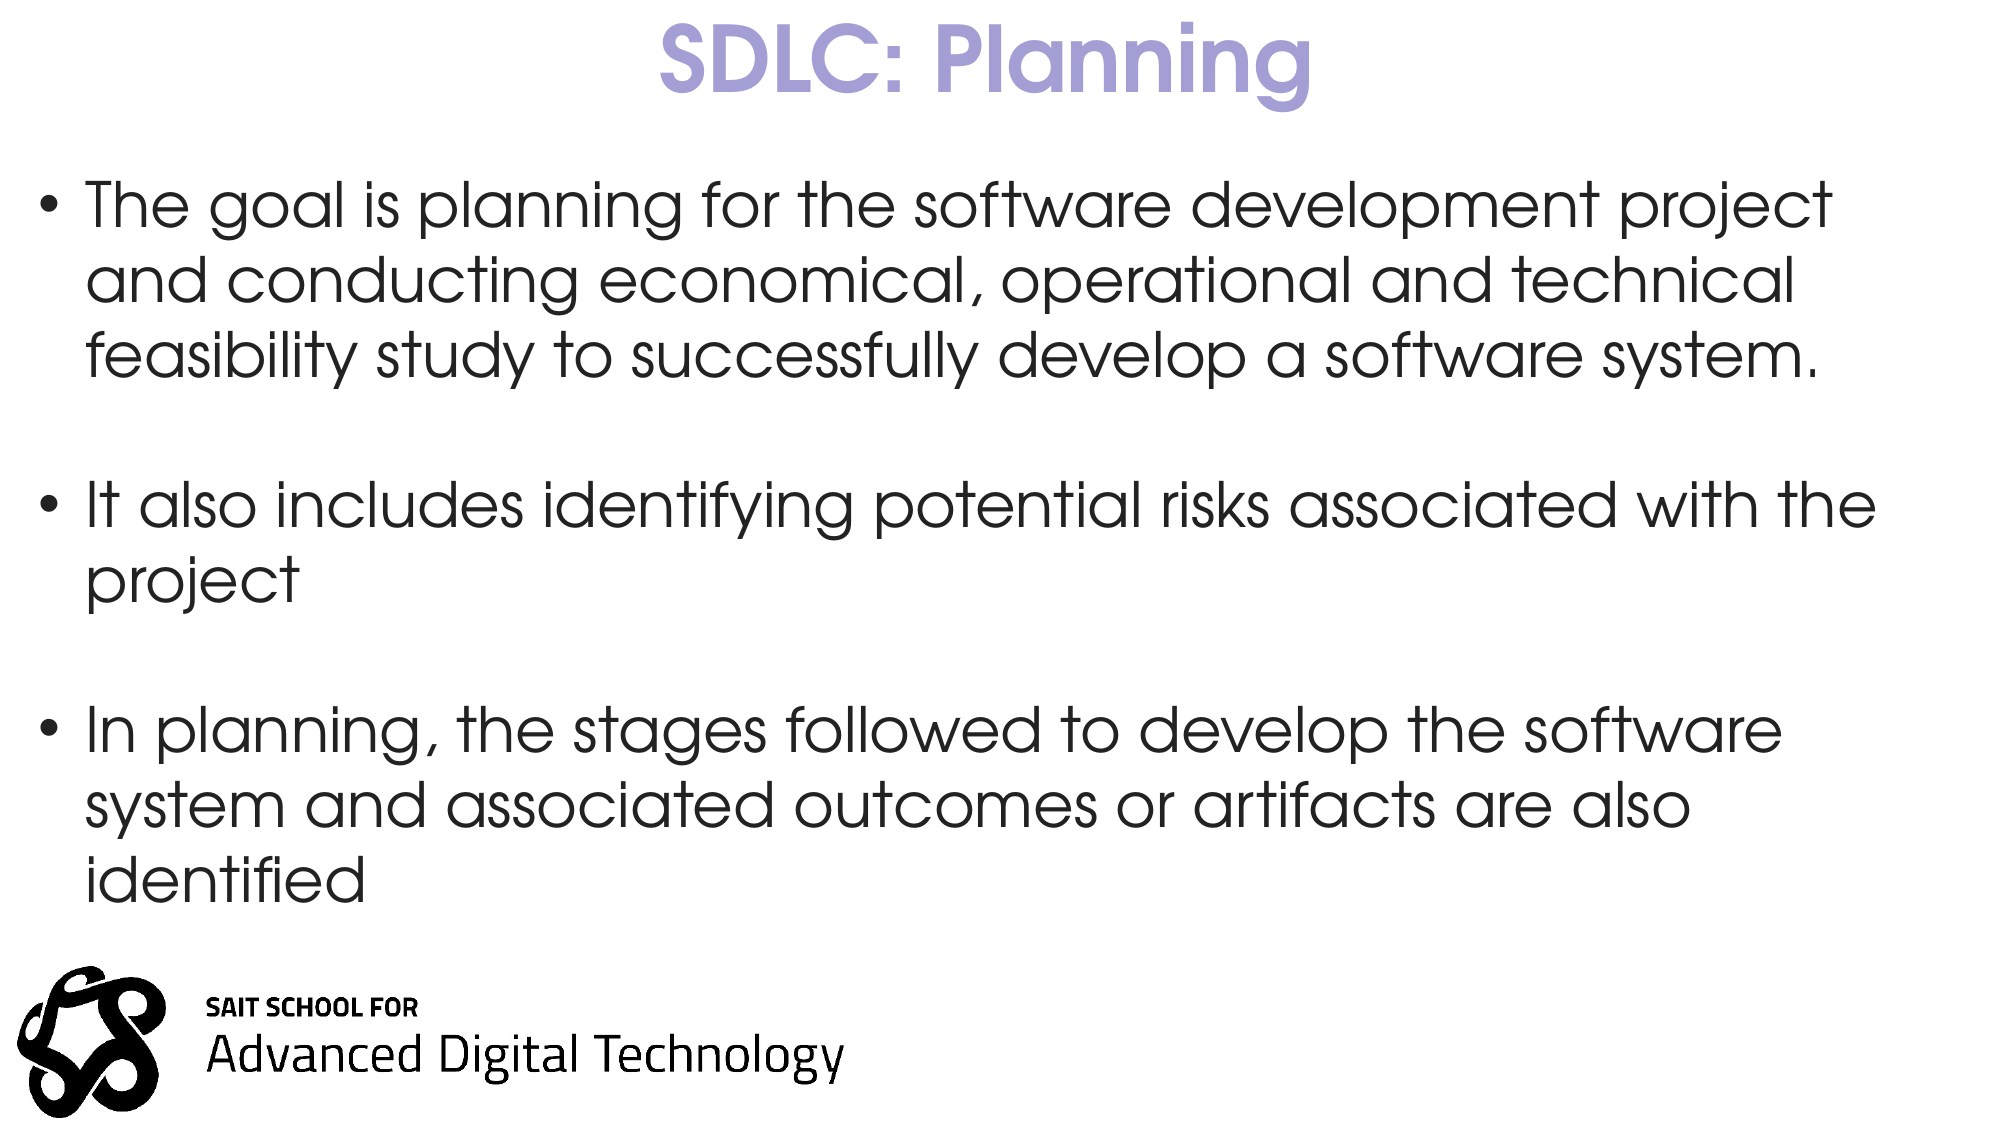

# SDLC: Planning
The goal is planning for the software development project and conducting economical, operational and technical feasibility study to successfully develop a software system.
It also includes identifying potential risks associated with the project
In planning, the stages followed to develop the software system and associated outcomes or artifacts are also identified